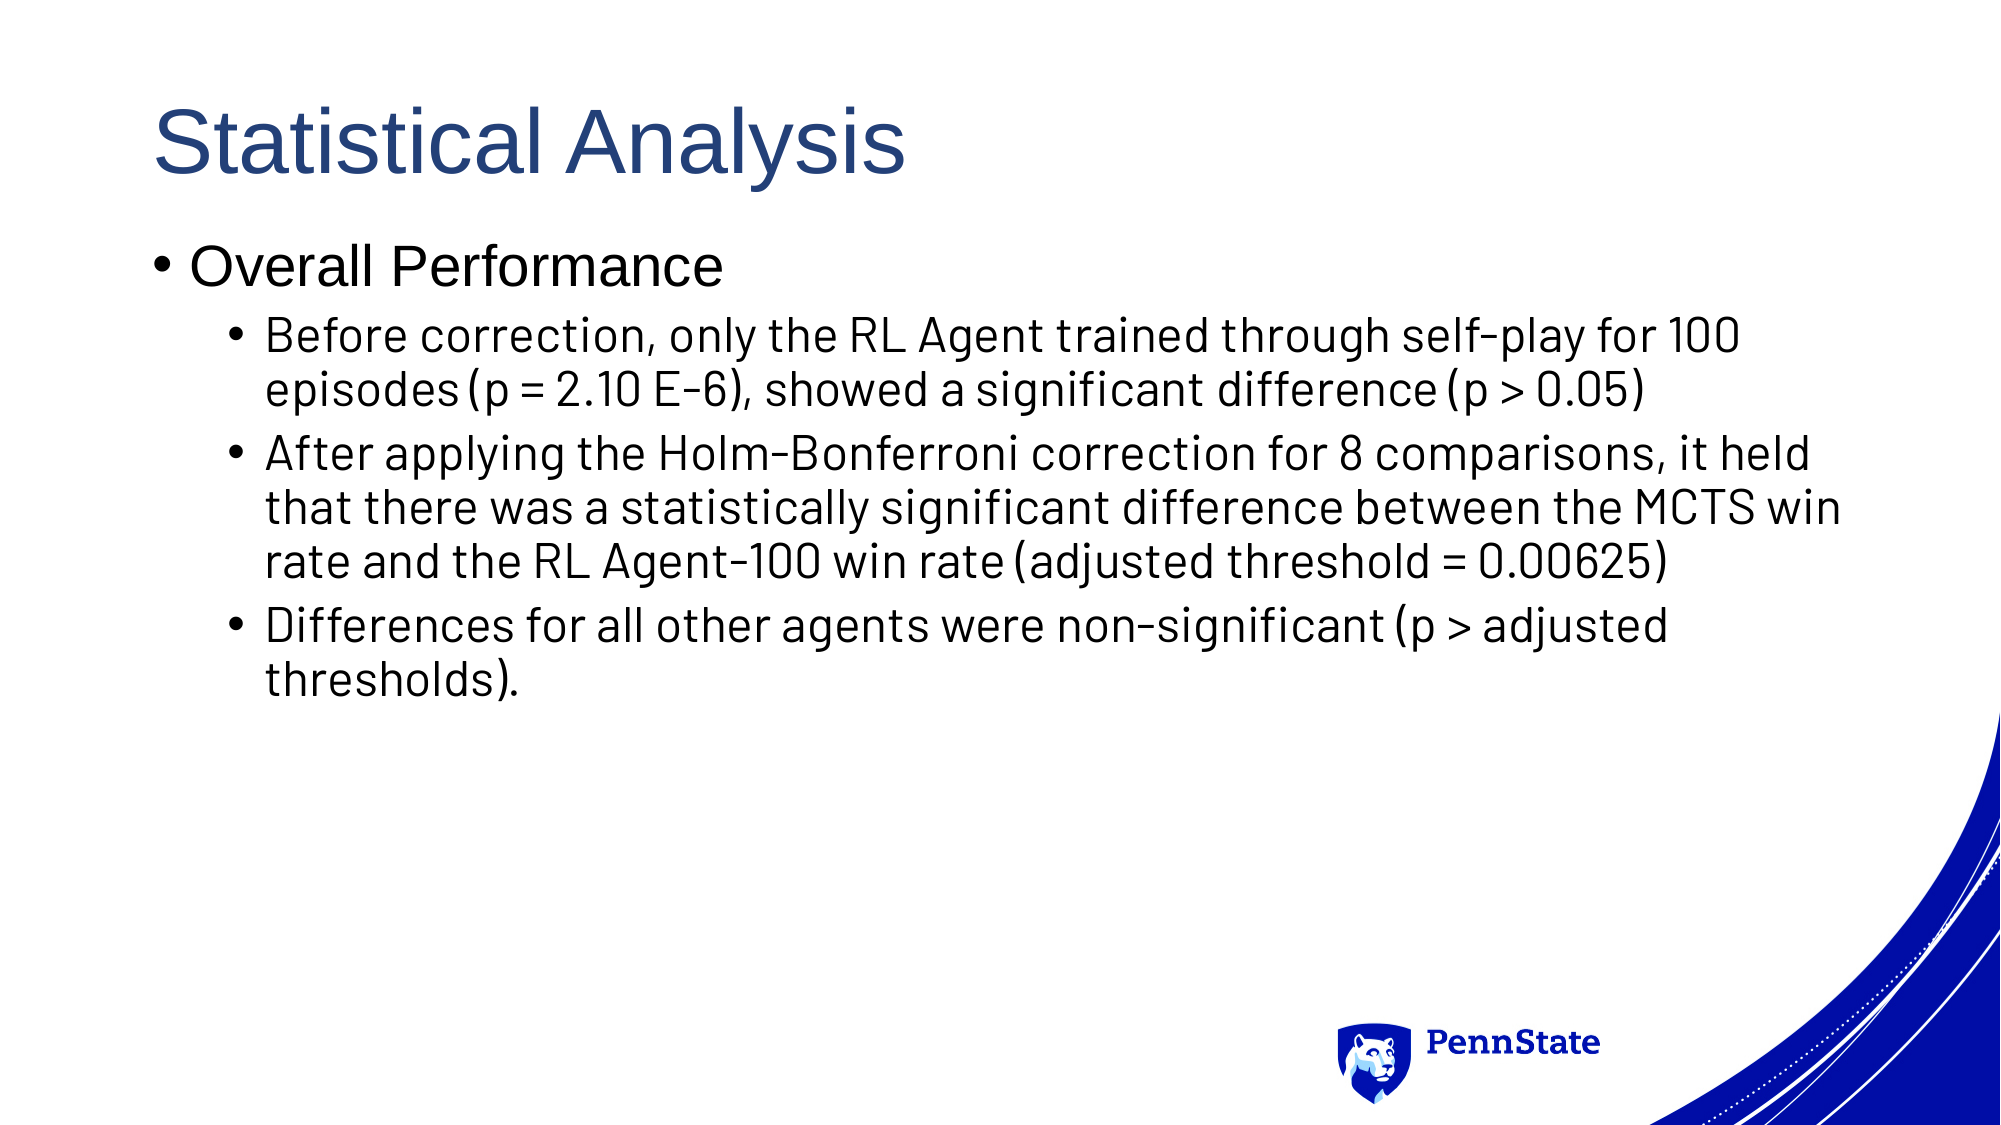

# Statistical Analysis
Overall Performance
Before correction, only the RL Agent trained through self-play for 100 episodes (p = 2.10 E-6), showed a significant difference (p > 0.05)
After applying the Holm-Bonferroni correction for 8 comparisons, it held that there was a statistically significant difference between the MCTS win rate and the RL Agent-100 win rate (adjusted threshold = 0.00625)
Differences for all other agents were non-significant (p > adjusted thresholds).